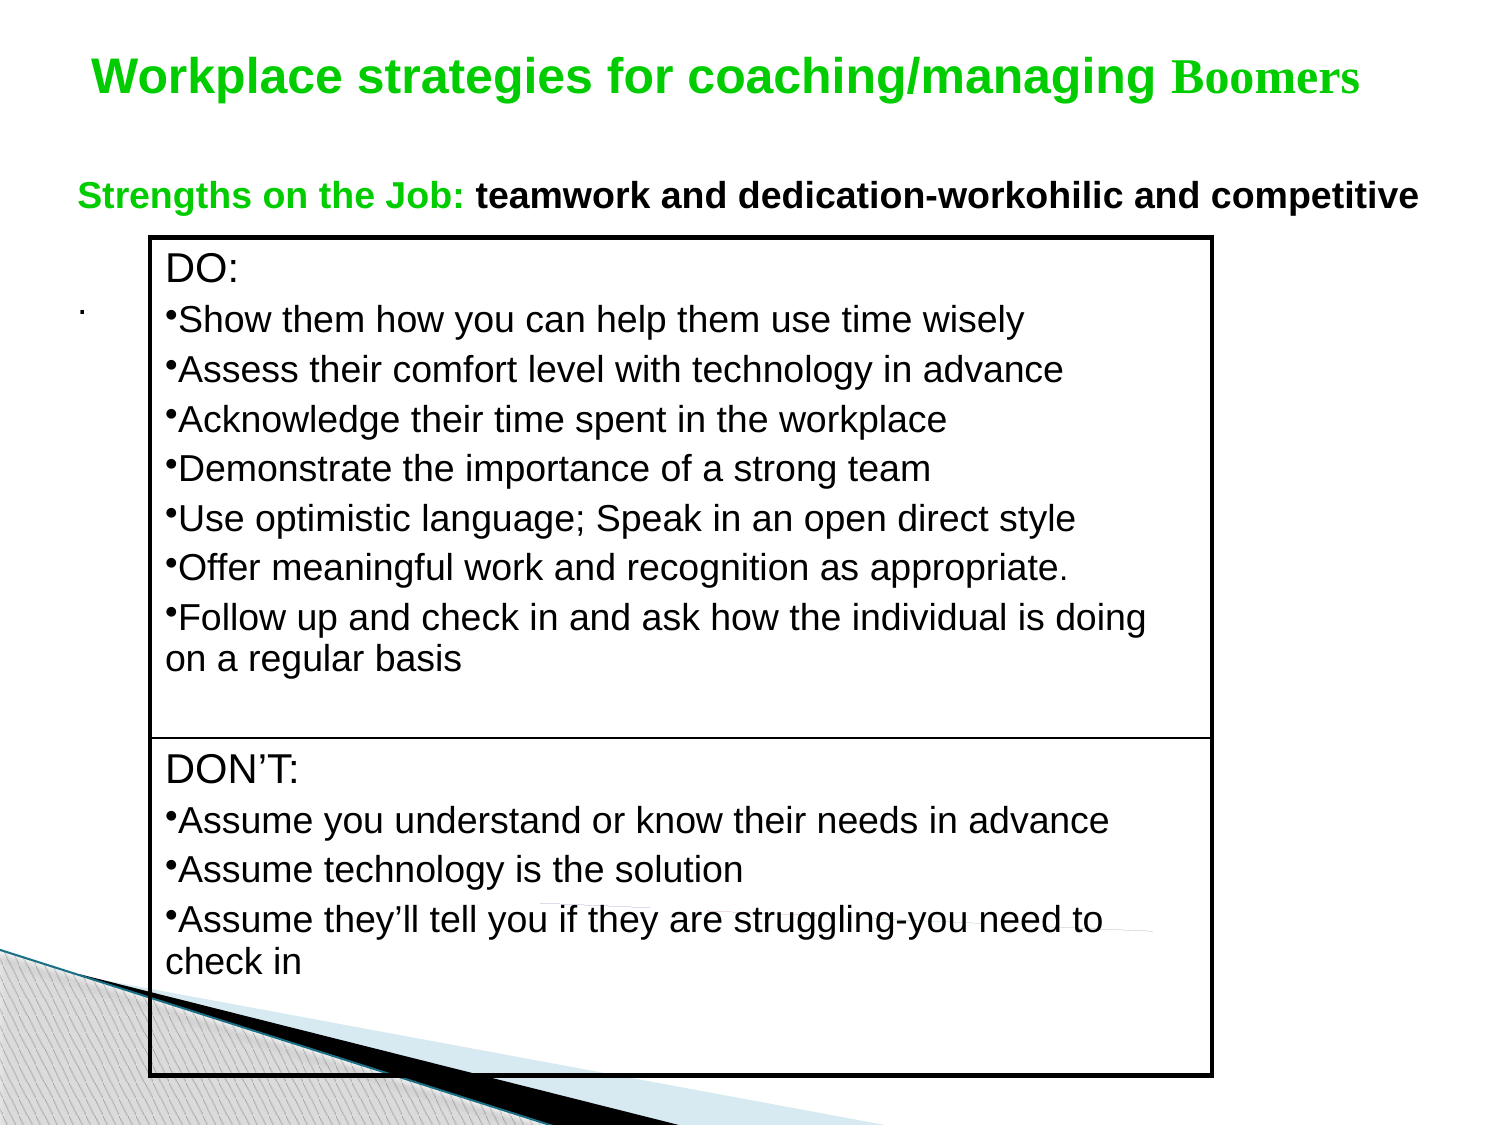

Workplace strategies for coaching/managing Boomers
# Strengths on the Job: teamwork and dedication-workohilic and competitive
| DO: Show them how you can help them use time wisely Assess their comfort level with technology in advance Acknowledge their time spent in the workplace Demonstrate the importance of a strong team Use optimistic language; Speak in an open direct style Offer meaningful work and recognition as appropriate. Follow up and check in and ask how the individual is doing on a regular basis |
| --- |
| DON’T: Assume you understand or know their needs in advance Assume technology is the solution Assume they’ll tell you if they are struggling-you need to check in |
.

Gen "X"